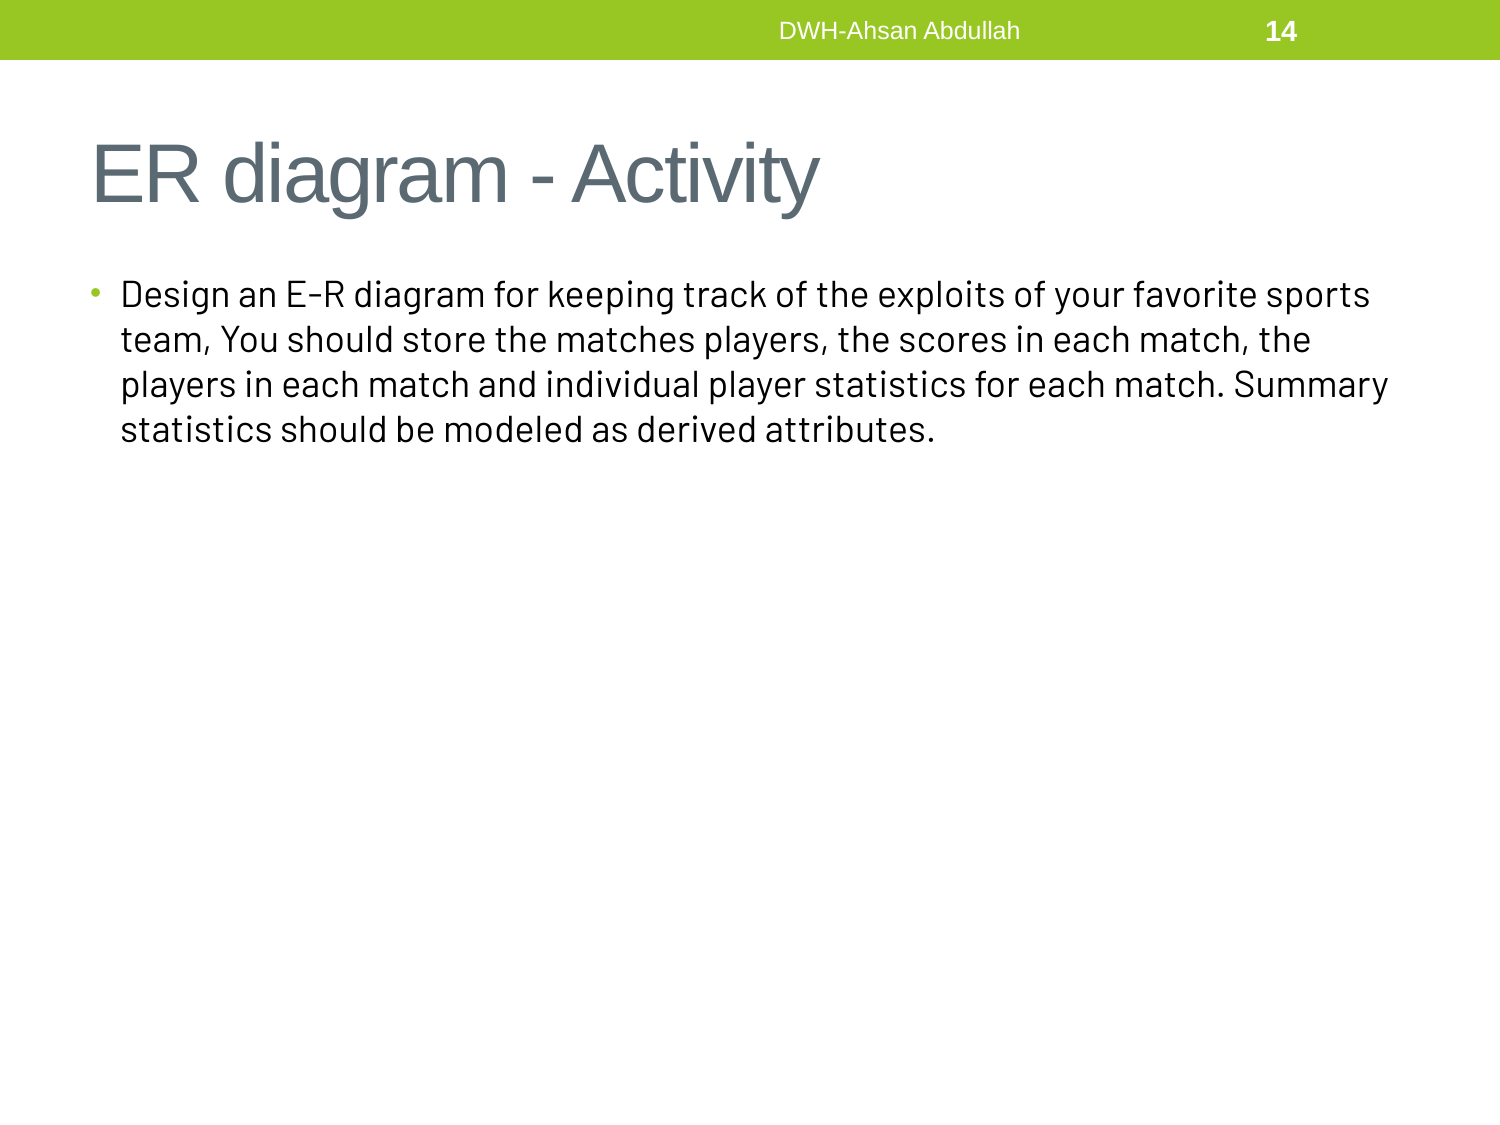

DWH-Ahsan Abdullah
14
# ER diagram - Activity
Design an E-R diagram for keeping track of the exploits of your favorite sports team, You should store the matches players, the scores in each match, the players in each match and individual player statistics for each match. Summary statistics should be modeled as derived attributes.